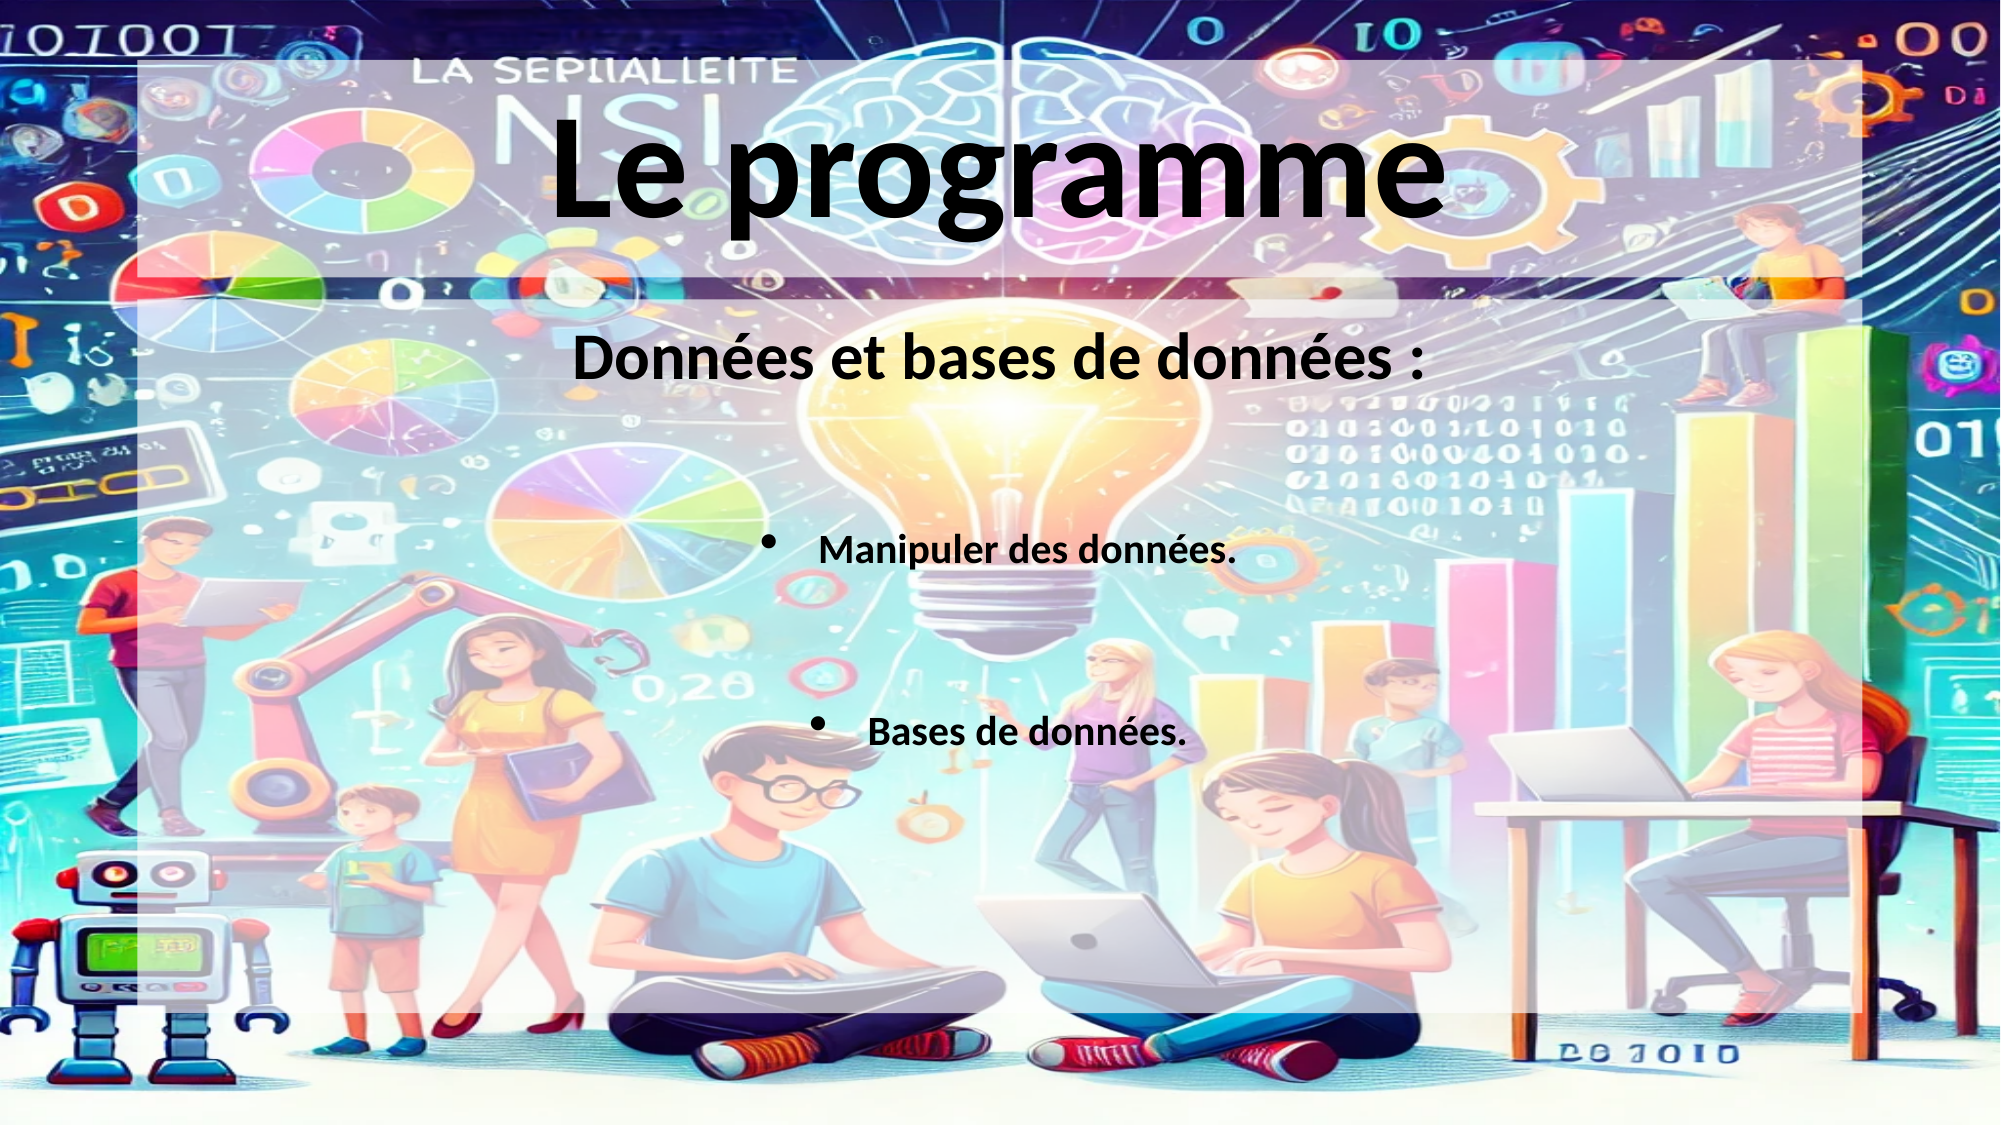

# Le programme
Données et bases de données :

Manipuler des données.

Bases de données.